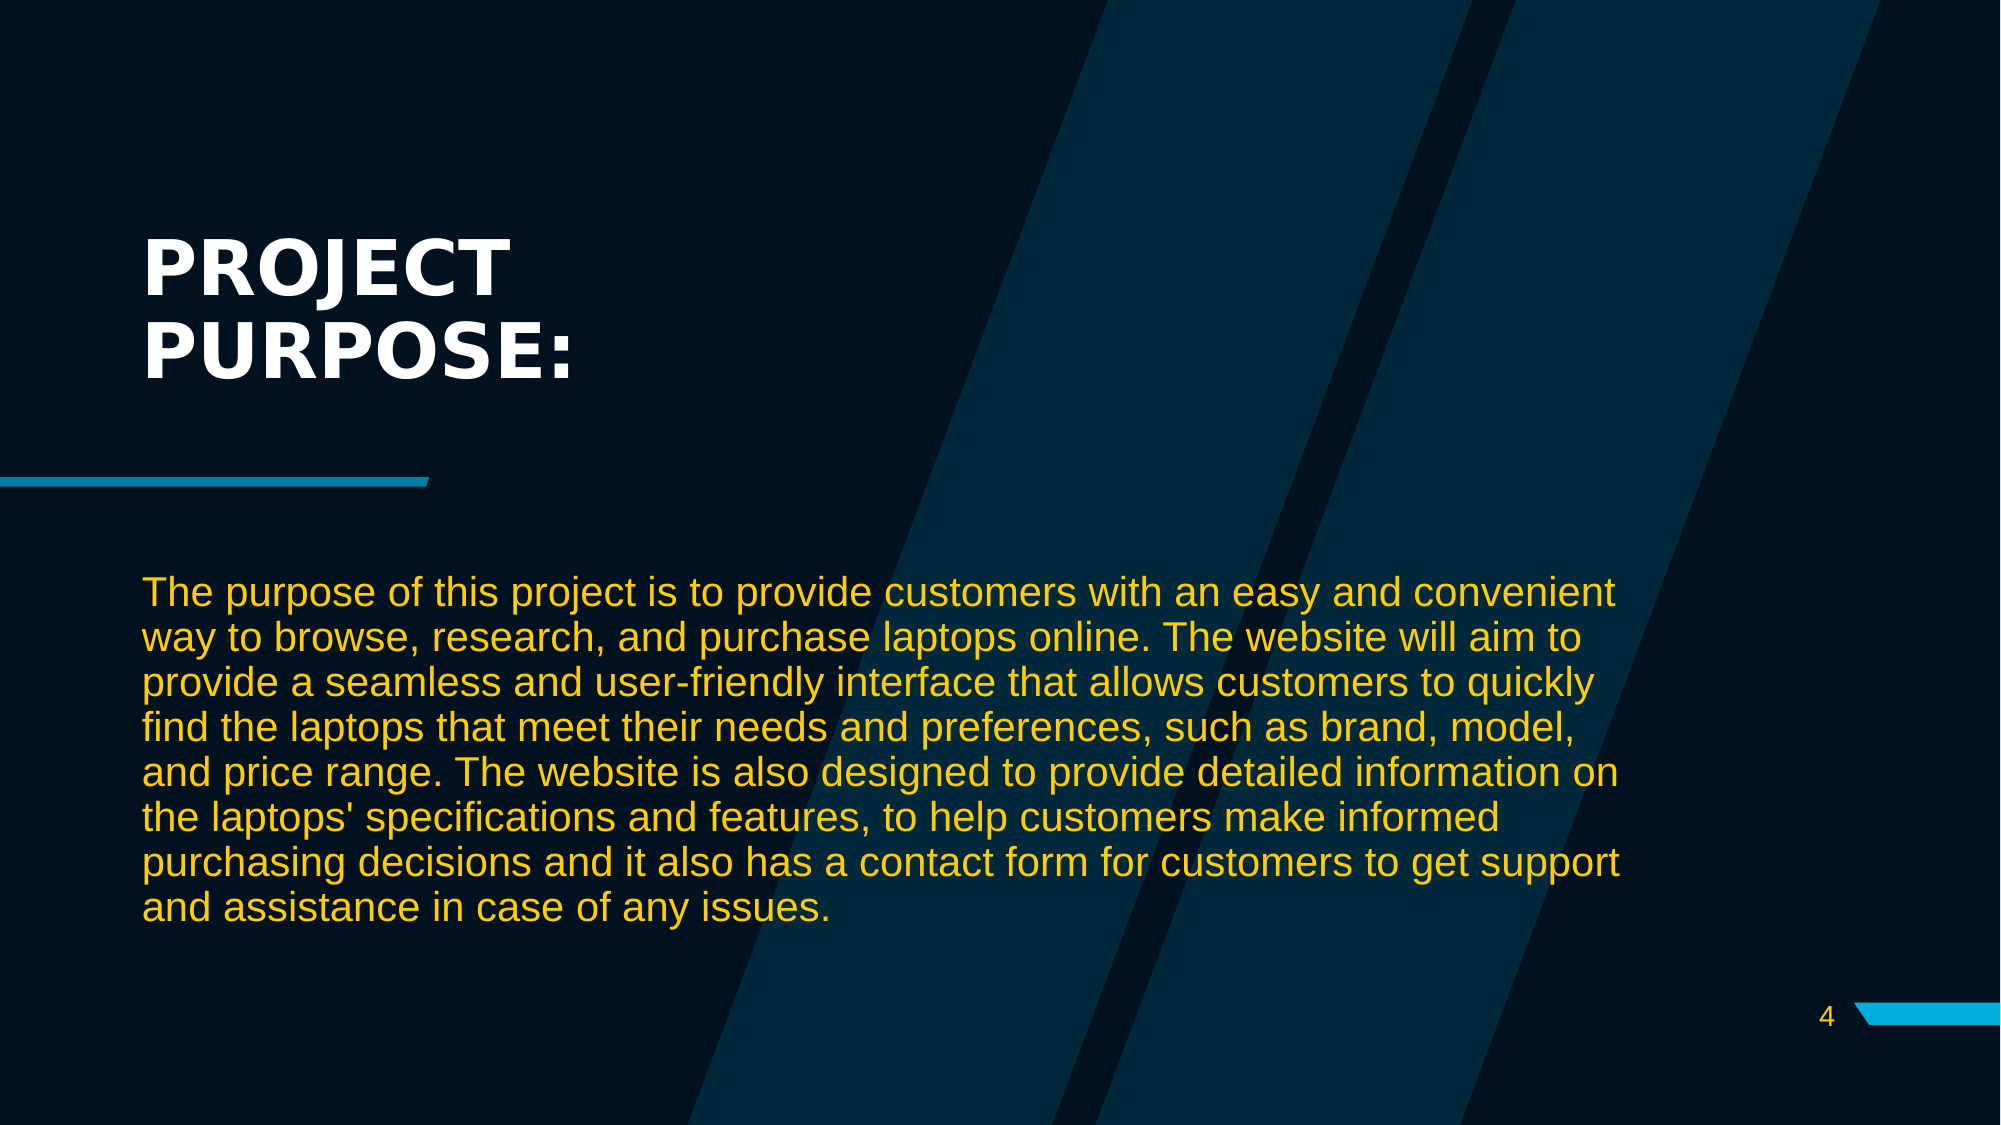

# PROJECT PURPOSE:
The purpose of this project is to provide customers with an easy and convenient way to browse, research, and purchase laptops online. The website will aim to provide a seamless and user-friendly interface that allows customers to quickly find the laptops that meet their needs and preferences, such as brand, model, and price range. The website is also designed to provide detailed information on the laptops' specifications and features, to help customers make informed purchasing decisions and it also has a contact form for customers to get support and assistance in case of any issues.
4